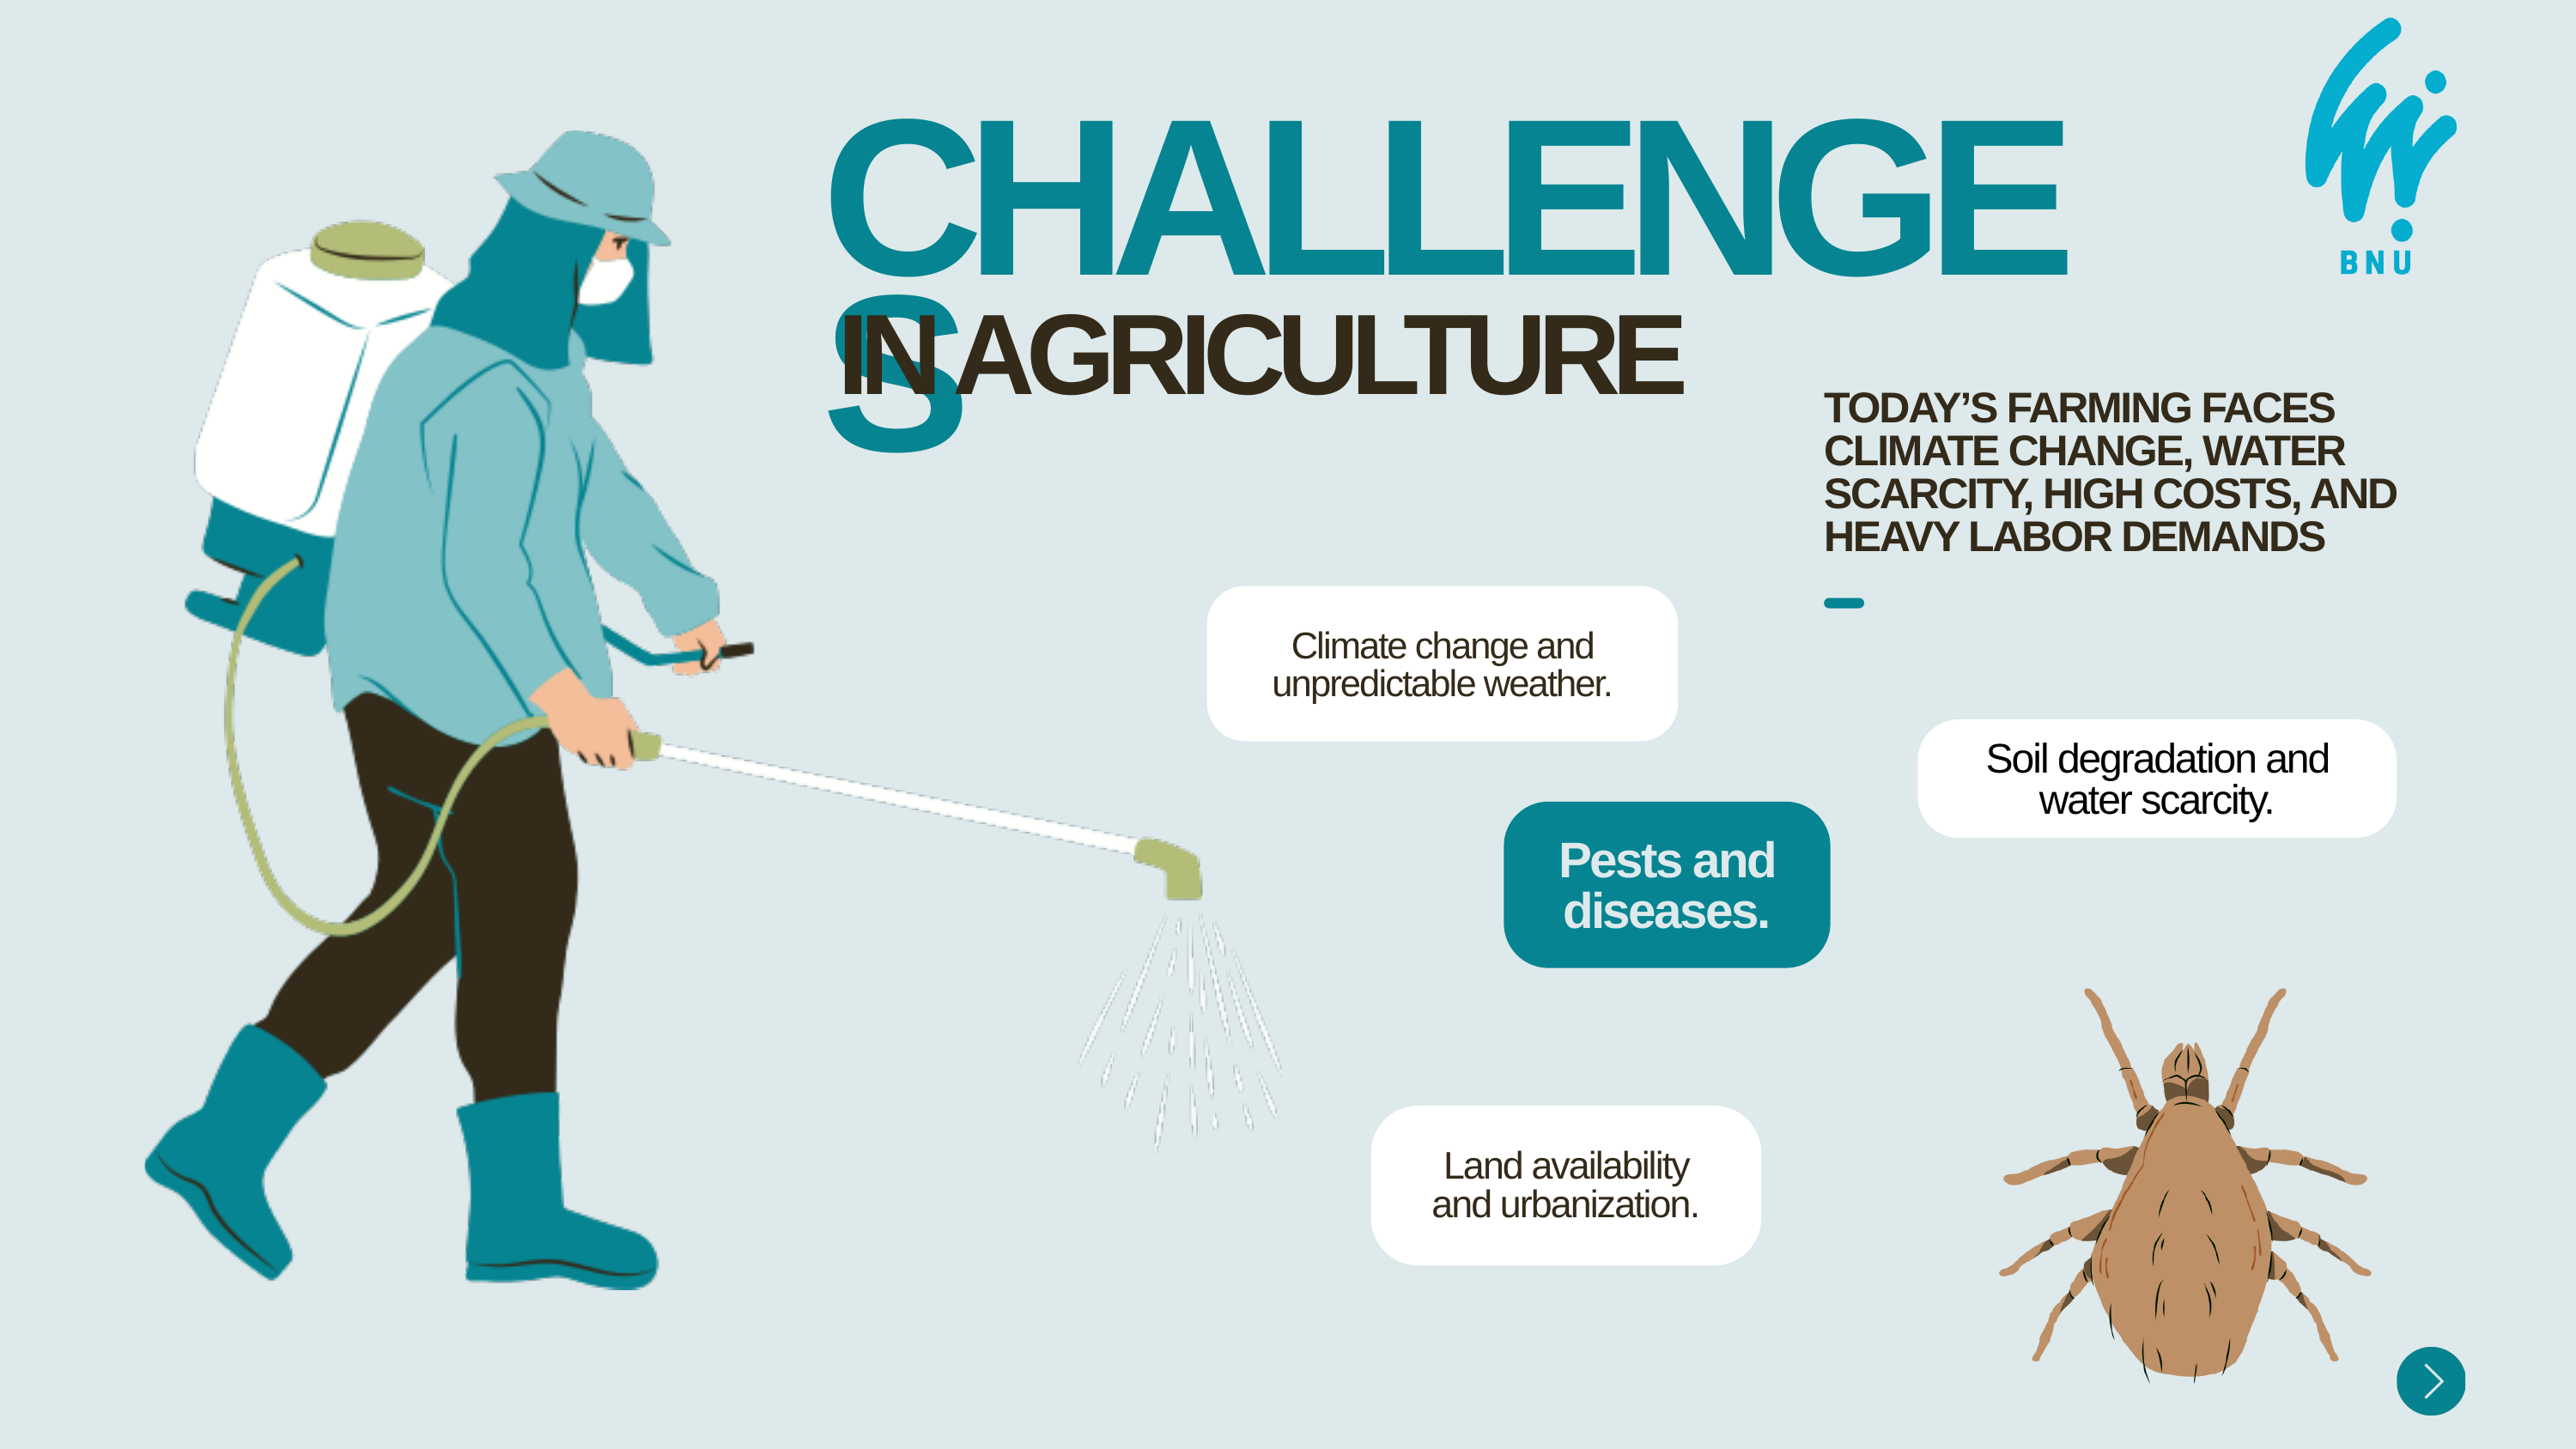

CHALLENGES
IN AGRICULTURE
TODAY’S FARMING FACES CLIMATE CHANGE, WATER SCARCITY, HIGH COSTS, AND HEAVY LABOR DEMANDS

Climate change and unpredictable weather.

Soil degradation and water scarcity.

Pests and diseases.

Land availability and urbanization.